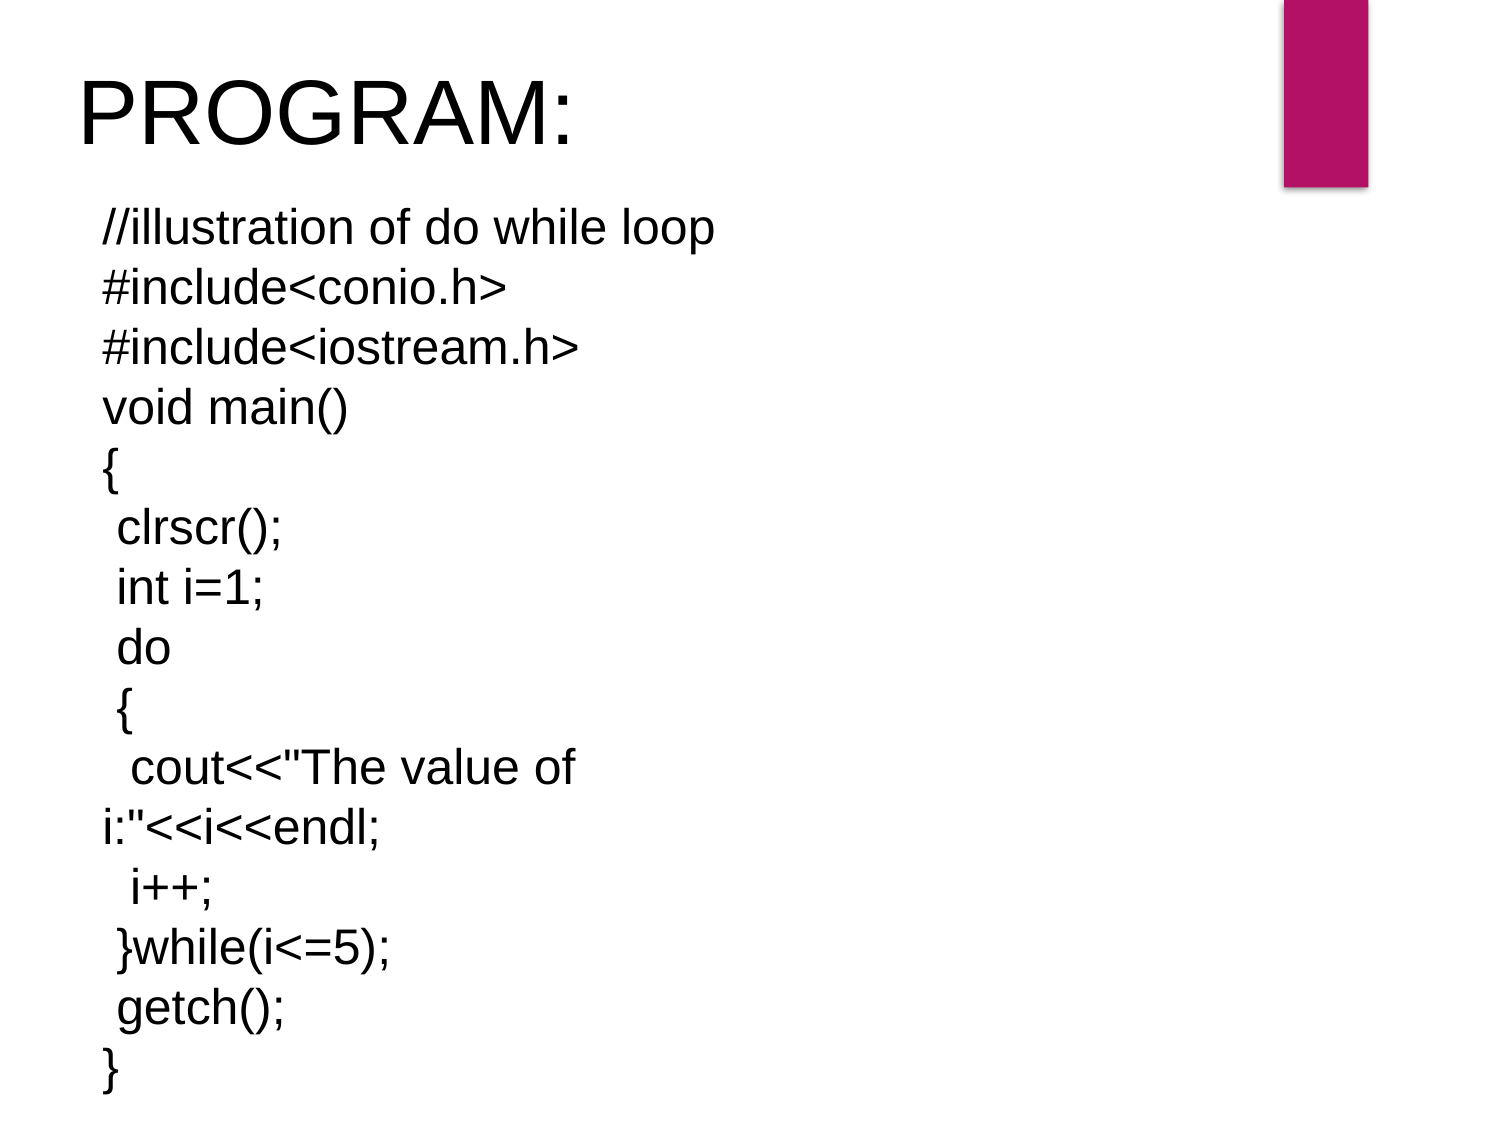

PROGRAM:
//illustration of do while loop
#include<conio.h>
#include<iostream.h>
void main()
{
 clrscr();
 int i=1;
 do
 {
  cout<<"The value of i:"<<i<<endl;
  i++;
 }while(i<=5);
 getch();
}